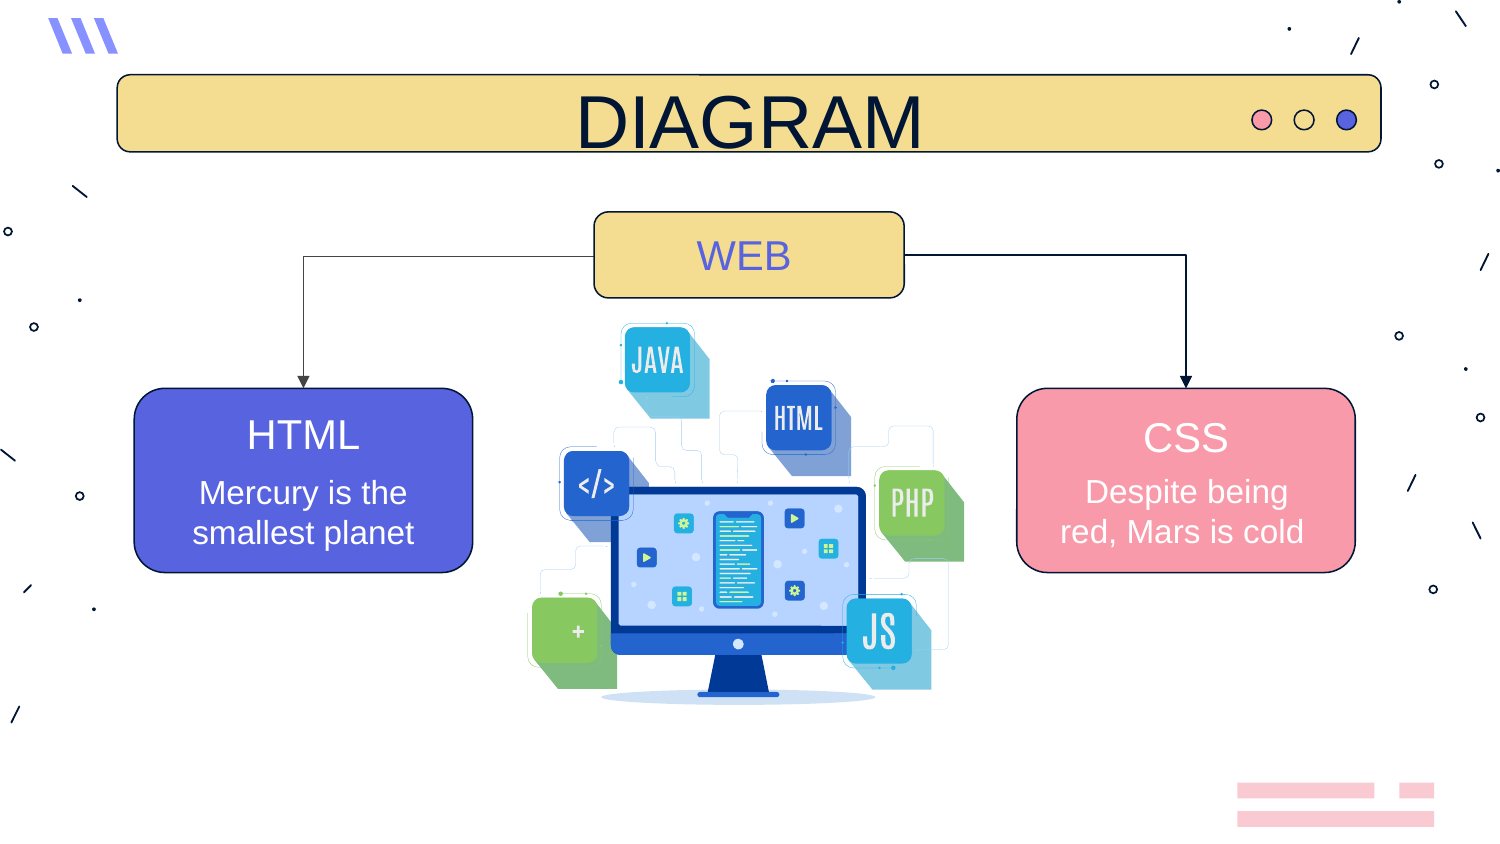

# DIAGRAM

WEB

HTML
CSS
Despite being red, Mars is cold
Mercury is the smallest planet